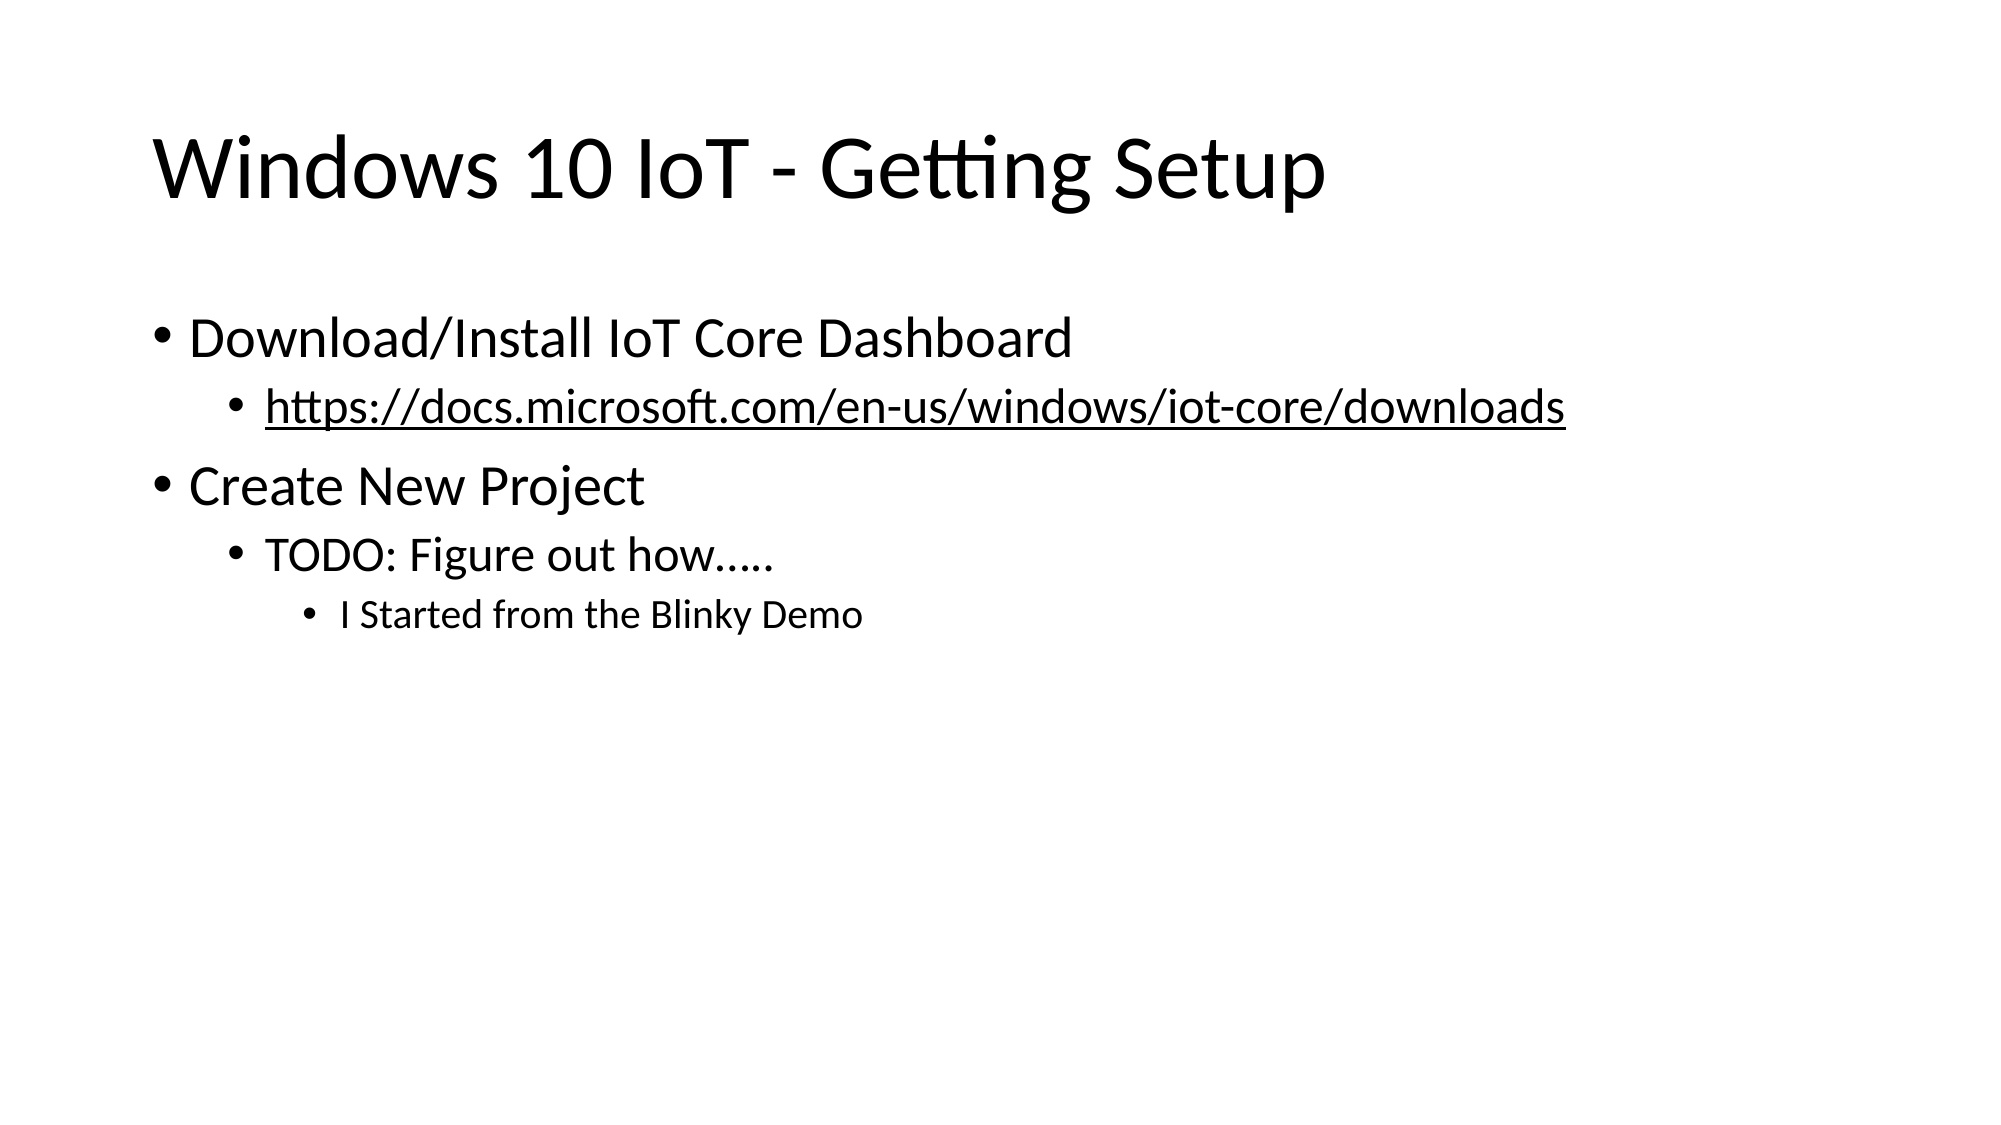

# Windows 10 IoT - Getting Setup
Download/Install IoT Core Dashboard
https://docs.microsoft.com/en-us/windows/iot-core/downloads
Create New Project
TODO: Figure out how…..
I Started from the Blinky Demo